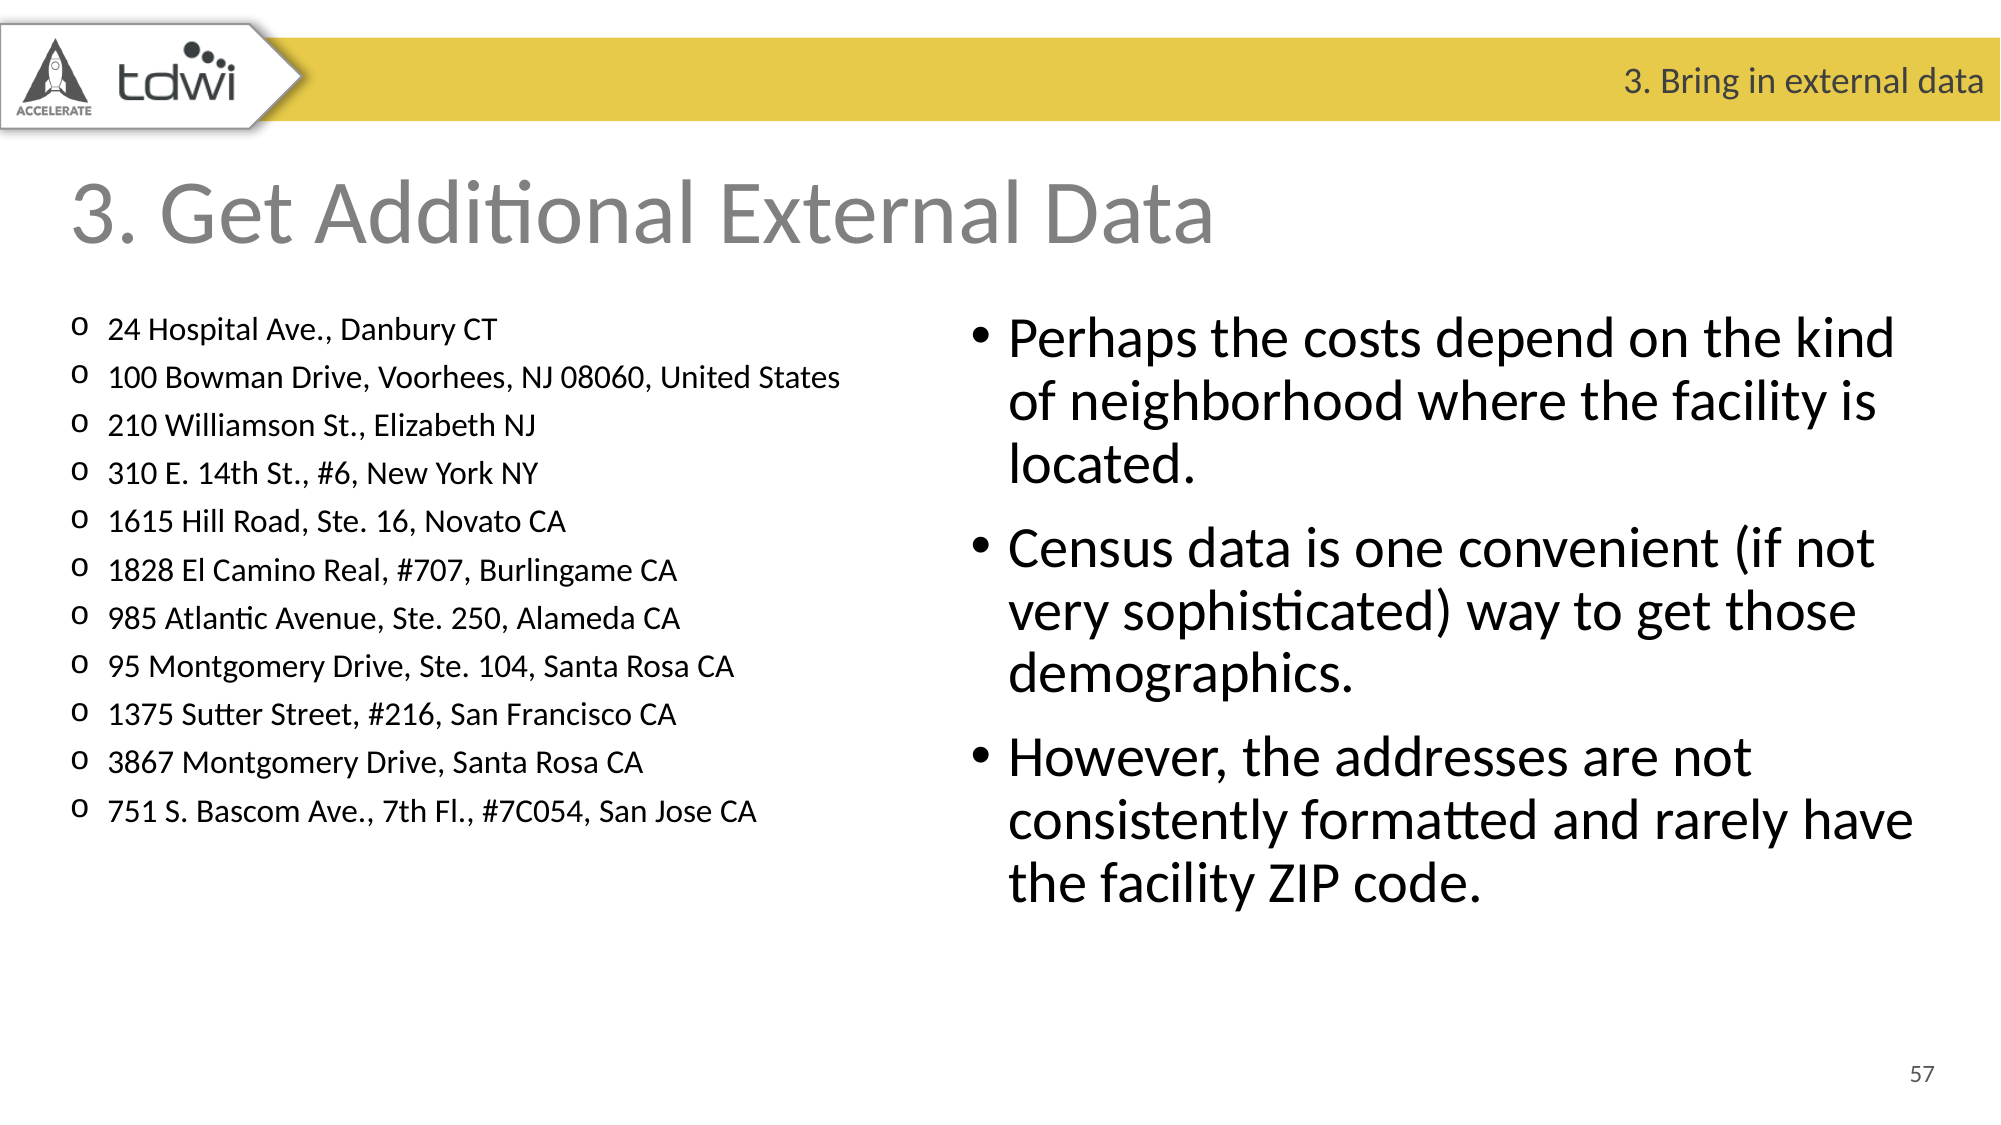

3. Bring in external data
# 3. Get Additional External Data
24 Hospital Ave., Danbury CT
100 Bowman Drive, Voorhees, NJ 08060, United States
210 Williamson St., Elizabeth NJ
310 E. 14th St., #6, New York NY
1615 Hill Road, Ste. 16, Novato CA
1828 El Camino Real, #707, Burlingame CA
985 Atlantic Avenue, Ste. 250, Alameda CA
95 Montgomery Drive, Ste. 104, Santa Rosa CA
1375 Sutter Street, #216, San Francisco CA
3867 Montgomery Drive, Santa Rosa CA
751 S. Bascom Ave., 7th Fl., #7C054, San Jose CA
Perhaps the costs depend on the kind of neighborhood where the facility is located.
Census data is one convenient (if not very sophisticated) way to get those demographics.
However, the addresses are not consistently formatted and rarely have the facility ZIP code.
57